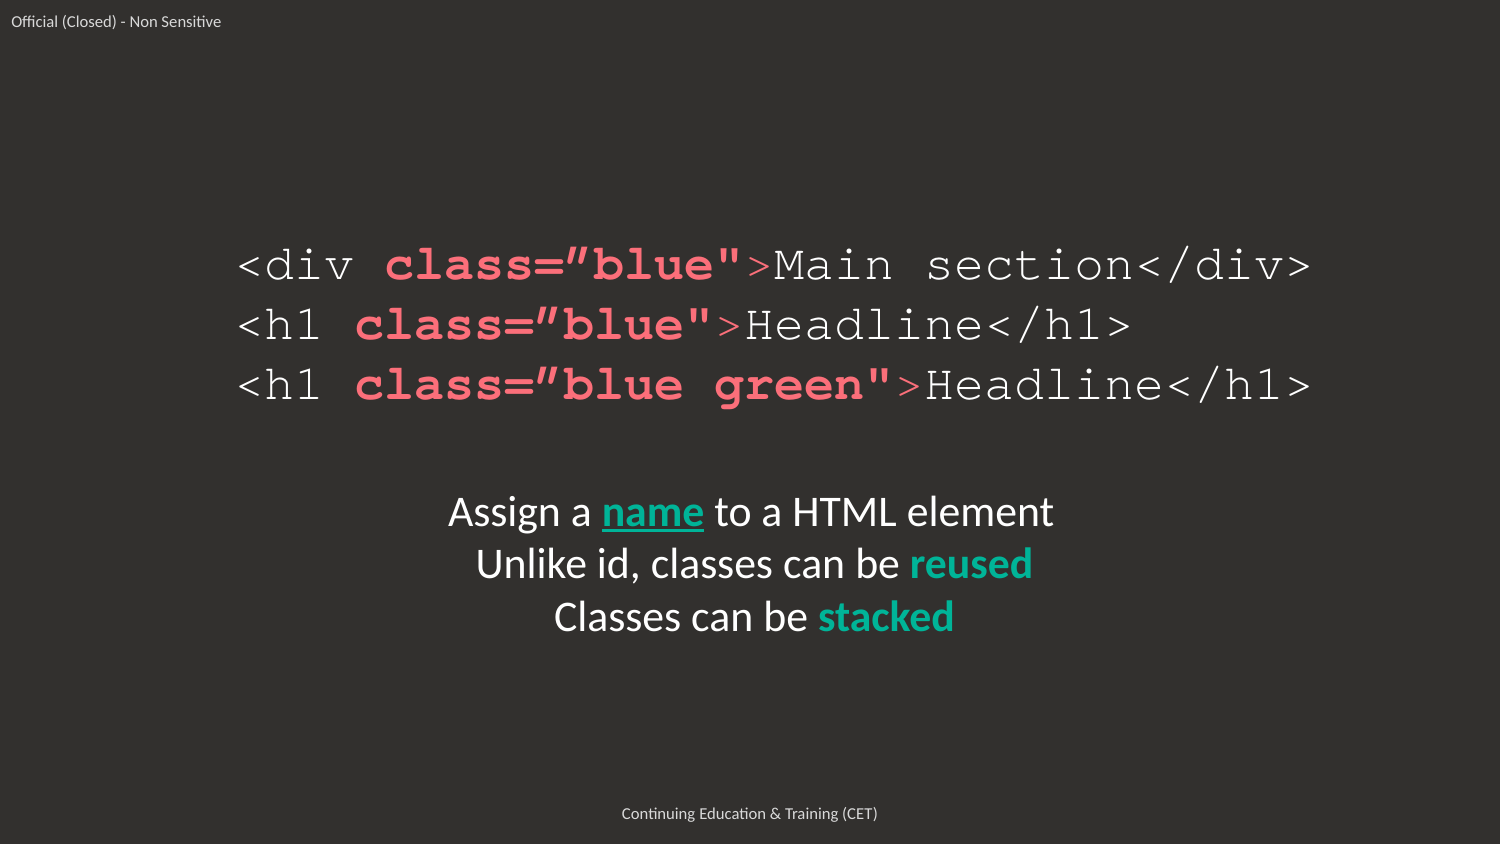

Official (Closed) - Non Sensitive

<div class=”blue">Main section</div>
<h1 class=”blue">Headline</h1>
<h1 class=”blue green">Headline</h1>

Assign a name to a HTML element
Unlike id, classes can be reused
Classes can be stacked
Continuing Education & Training (CET)